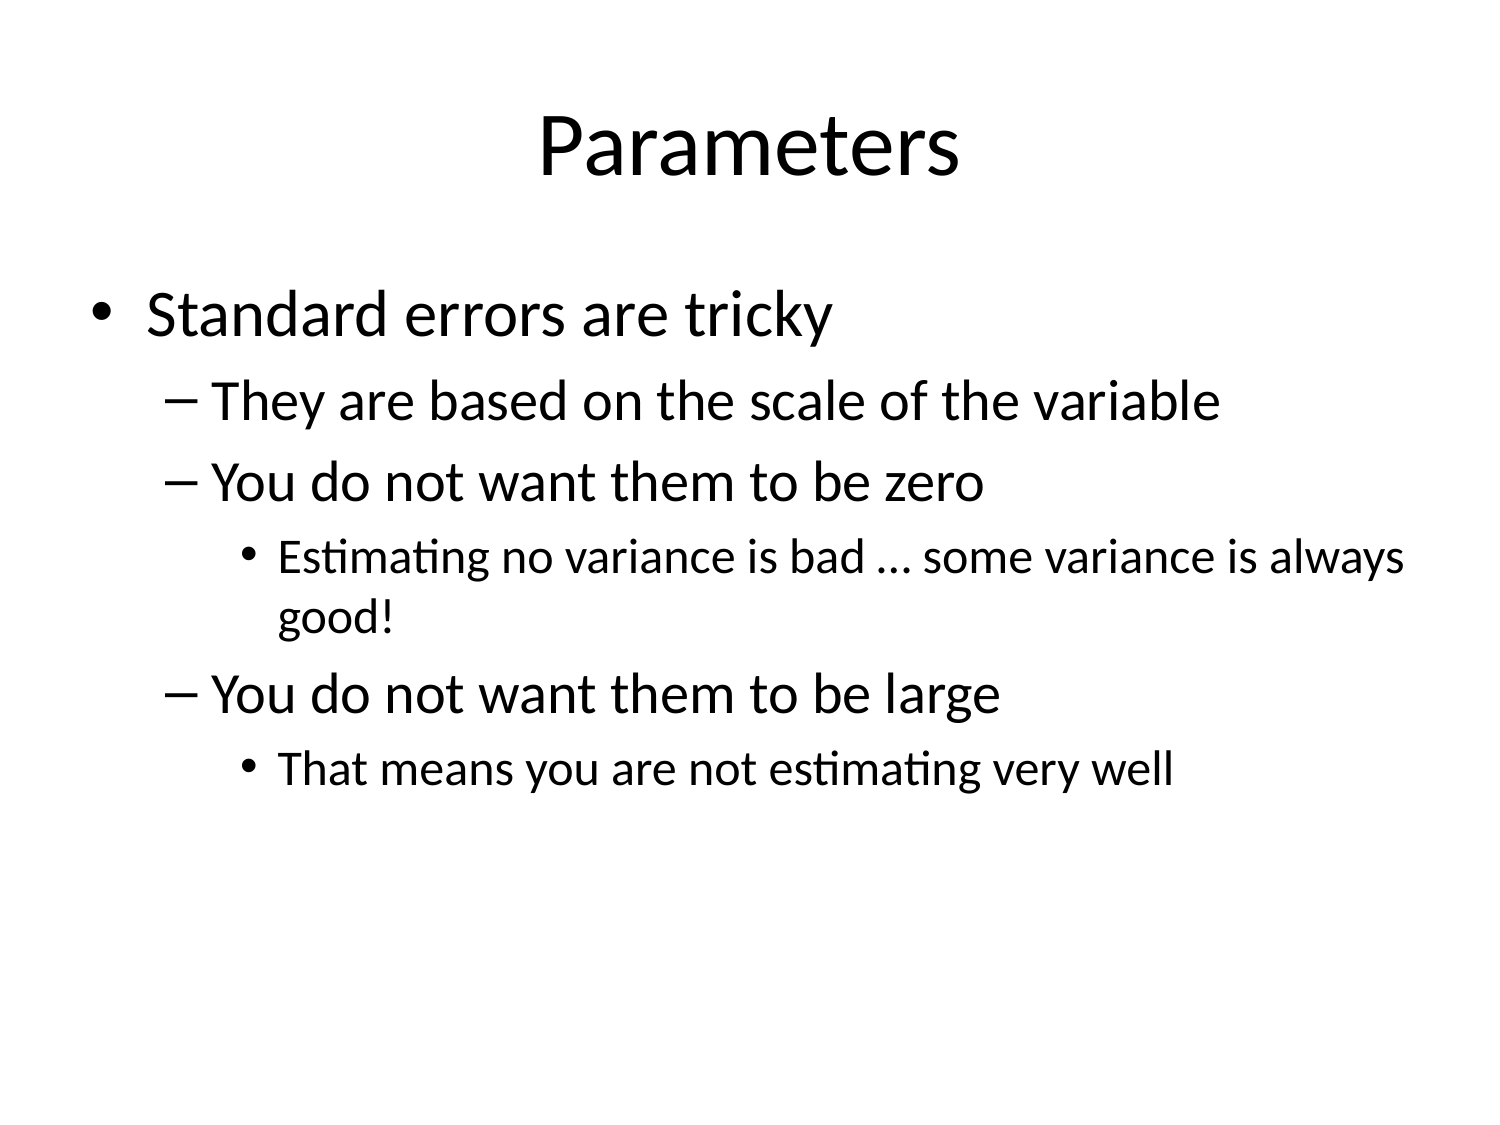

# Parameters
Standard errors are tricky
They are based on the scale of the variable
You do not want them to be zero
Estimating no variance is bad … some variance is always good!
You do not want them to be large
That means you are not estimating very well